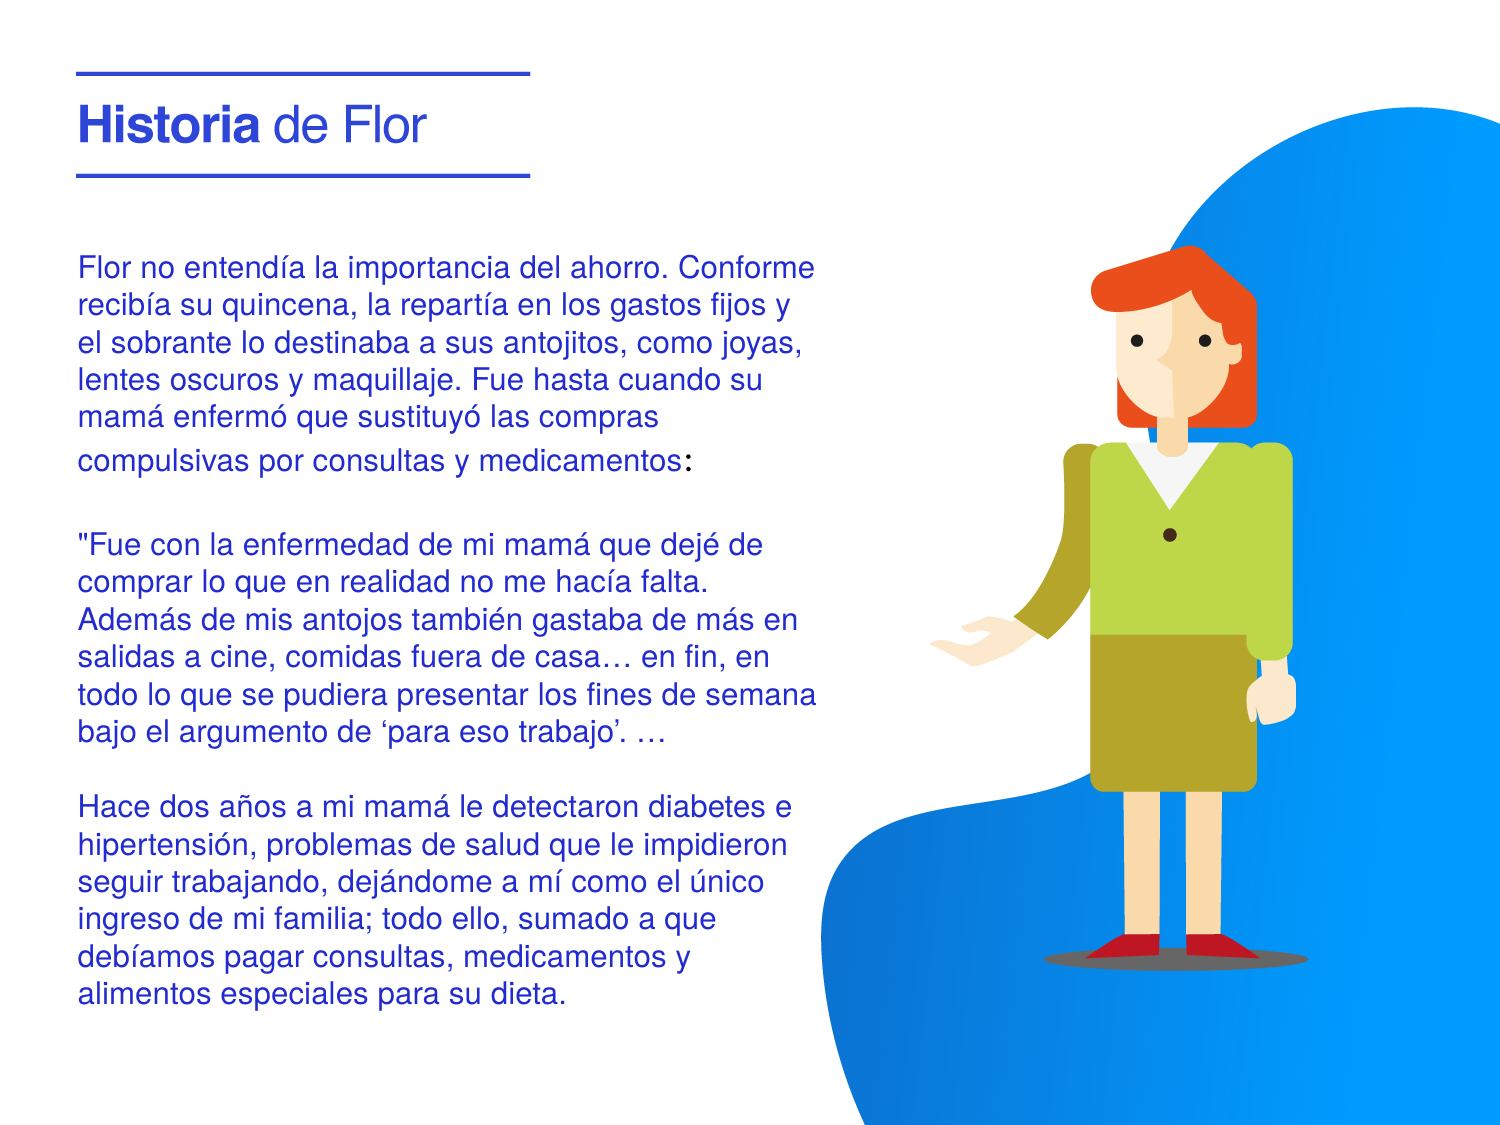

Flor no entendía la importancia del ahorro. Conforme recibía su quincena, la repartía en los gastos fijos y el sobrante lo destinaba a sus antojitos, como joyas, lentes oscuros y maquillaje. Fue hasta cuando su mamá enfermó que sustituyó las compras compulsivas por consultas y medicamentos:

"Fue con la enfermedad de mi mamá que dejé de comprar lo que en realidad no me hacía falta. Además de mis antojos también gastaba de más en salidas a cine, comidas fuera de casa… en fin, en todo lo que se pudiera presentar los fines de semana bajo el argumento de ‘para eso trabajo’. …

Hace dos años a mi mamá le detectaron diabetes e hipertensión, problemas de salud que le impidieron seguir trabajando, dejándome a mí como el único ingreso de mi familia; todo ello, sumado a que debíamos pagar consultas, medicamentos y alimentos especiales para su dieta.